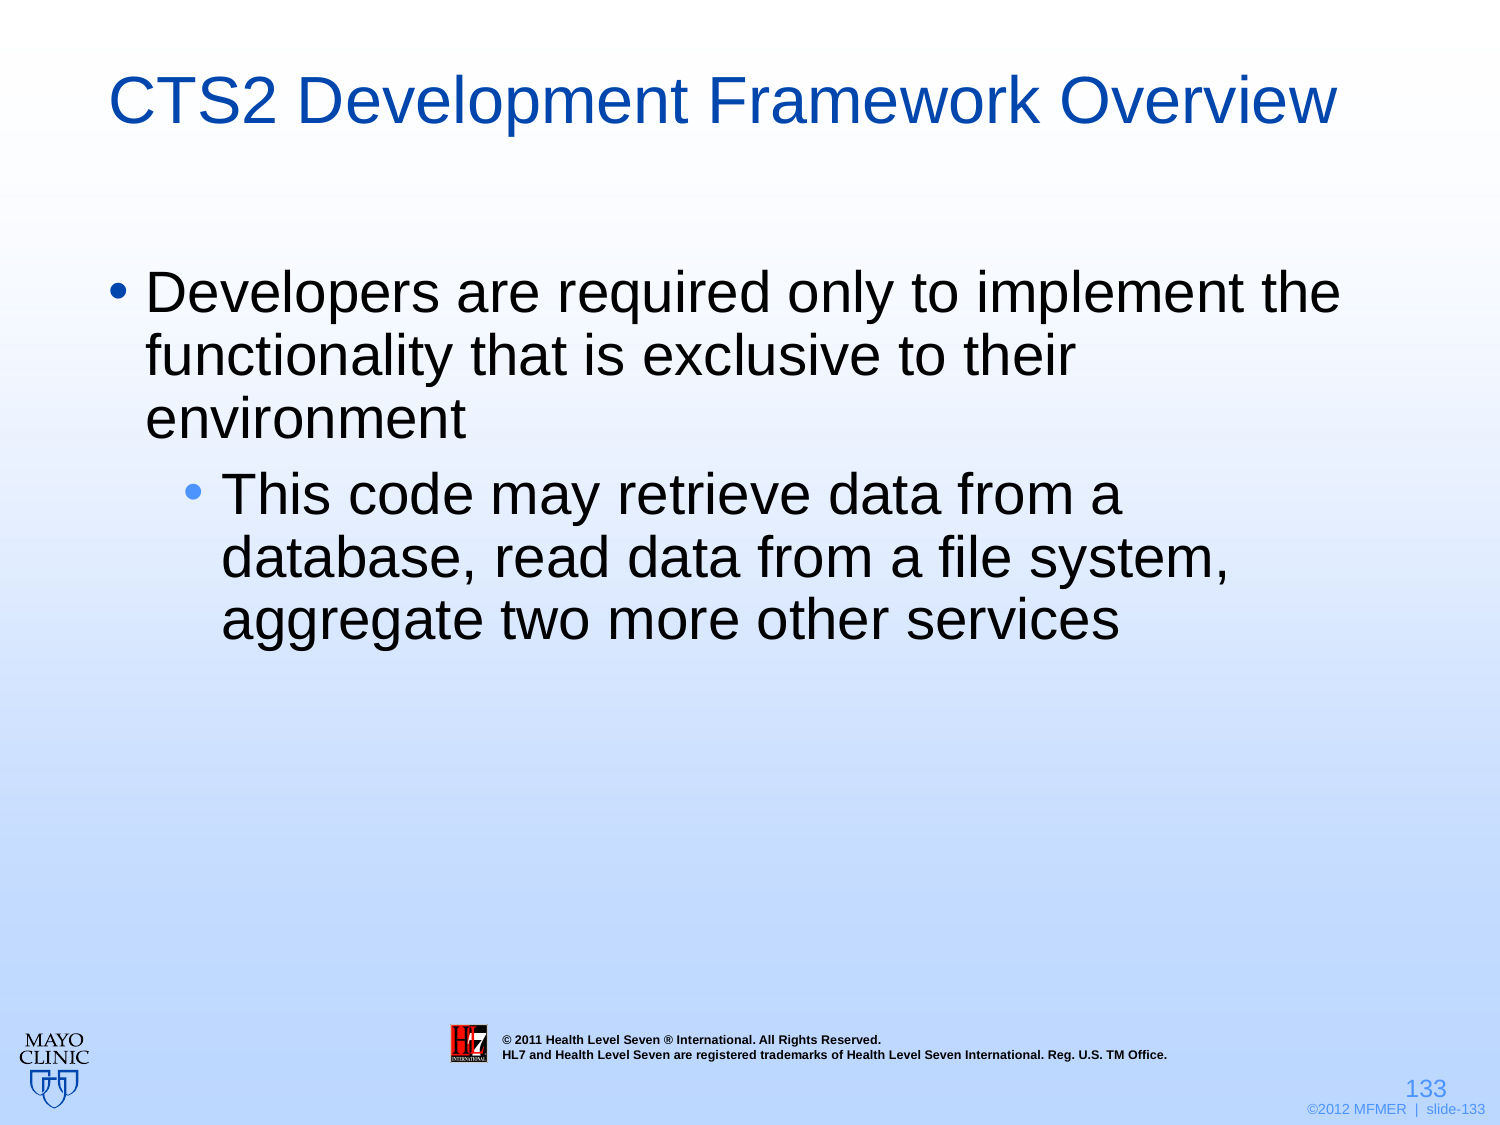

# CTS2 Development Framework Overview
Developers are required only to implement the functionality that is exclusive to their environment
This code may retrieve data from a database, read data from a file system, aggregate two more other services
133